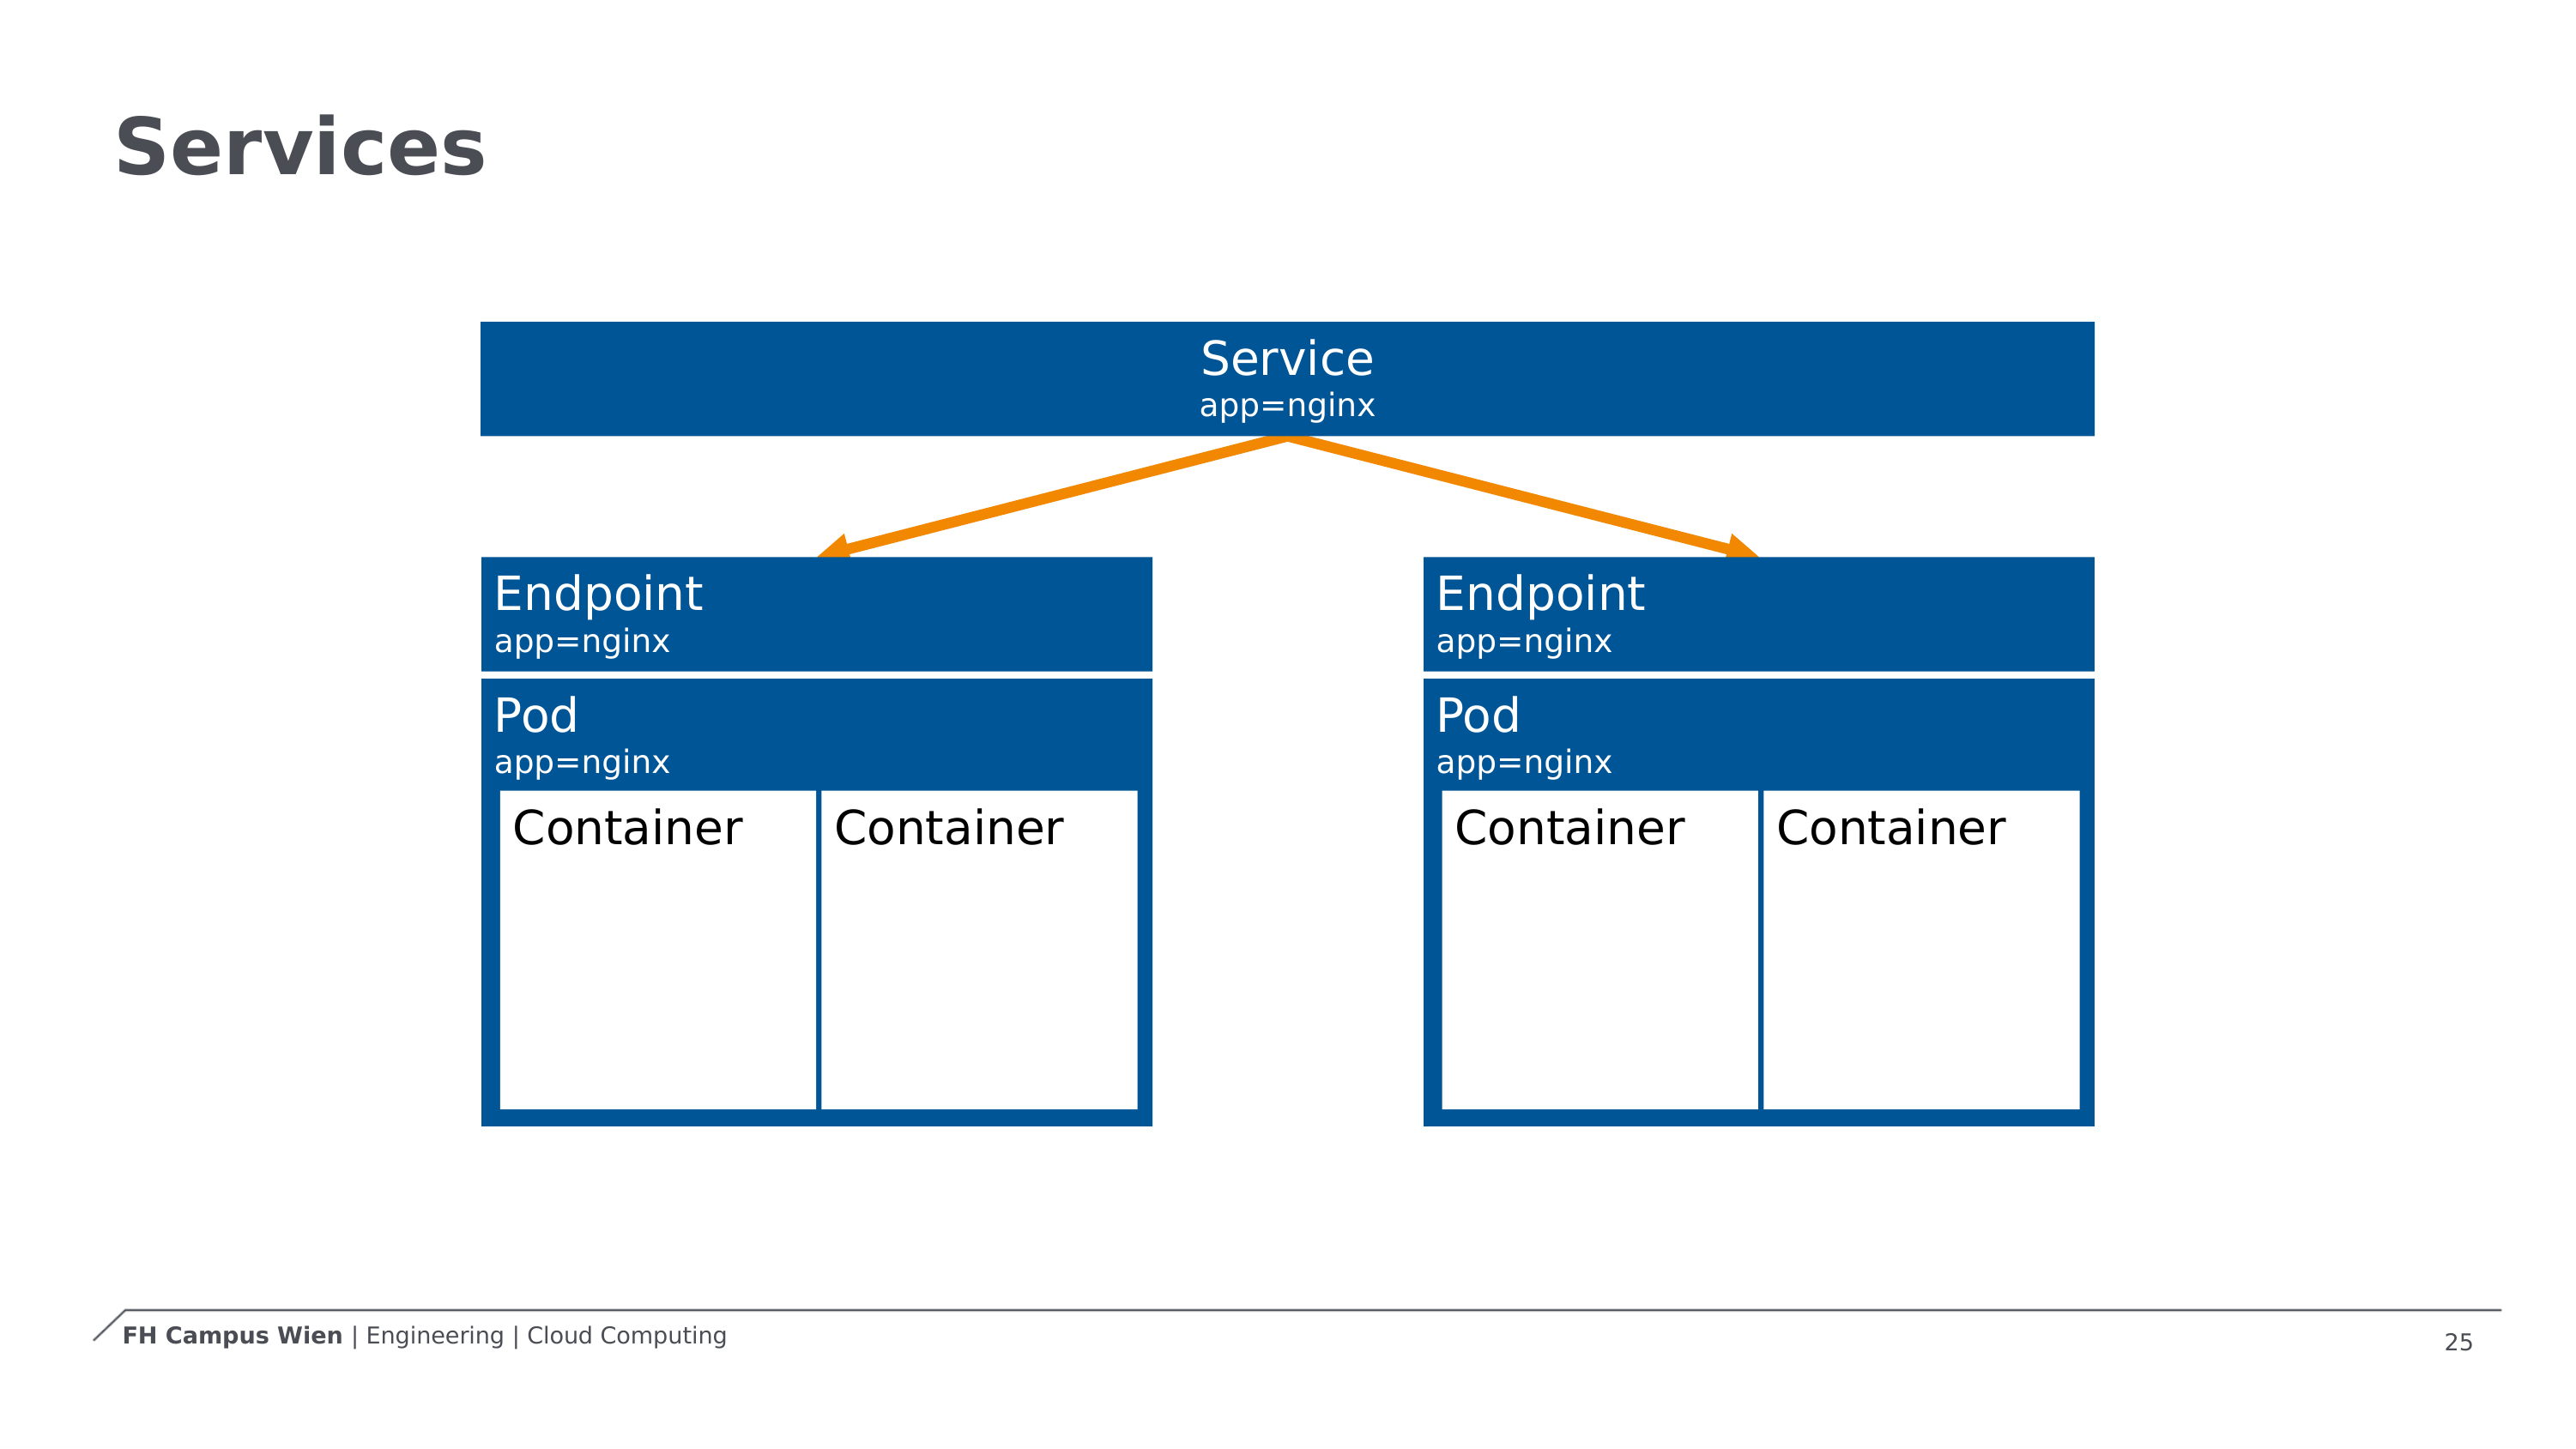

# Services
Service
app=nginx
Endpoint
app=nginx
Endpoint
app=nginx
Pod
app=nginx
Pod
app=nginx
Container
Container
Container
Container